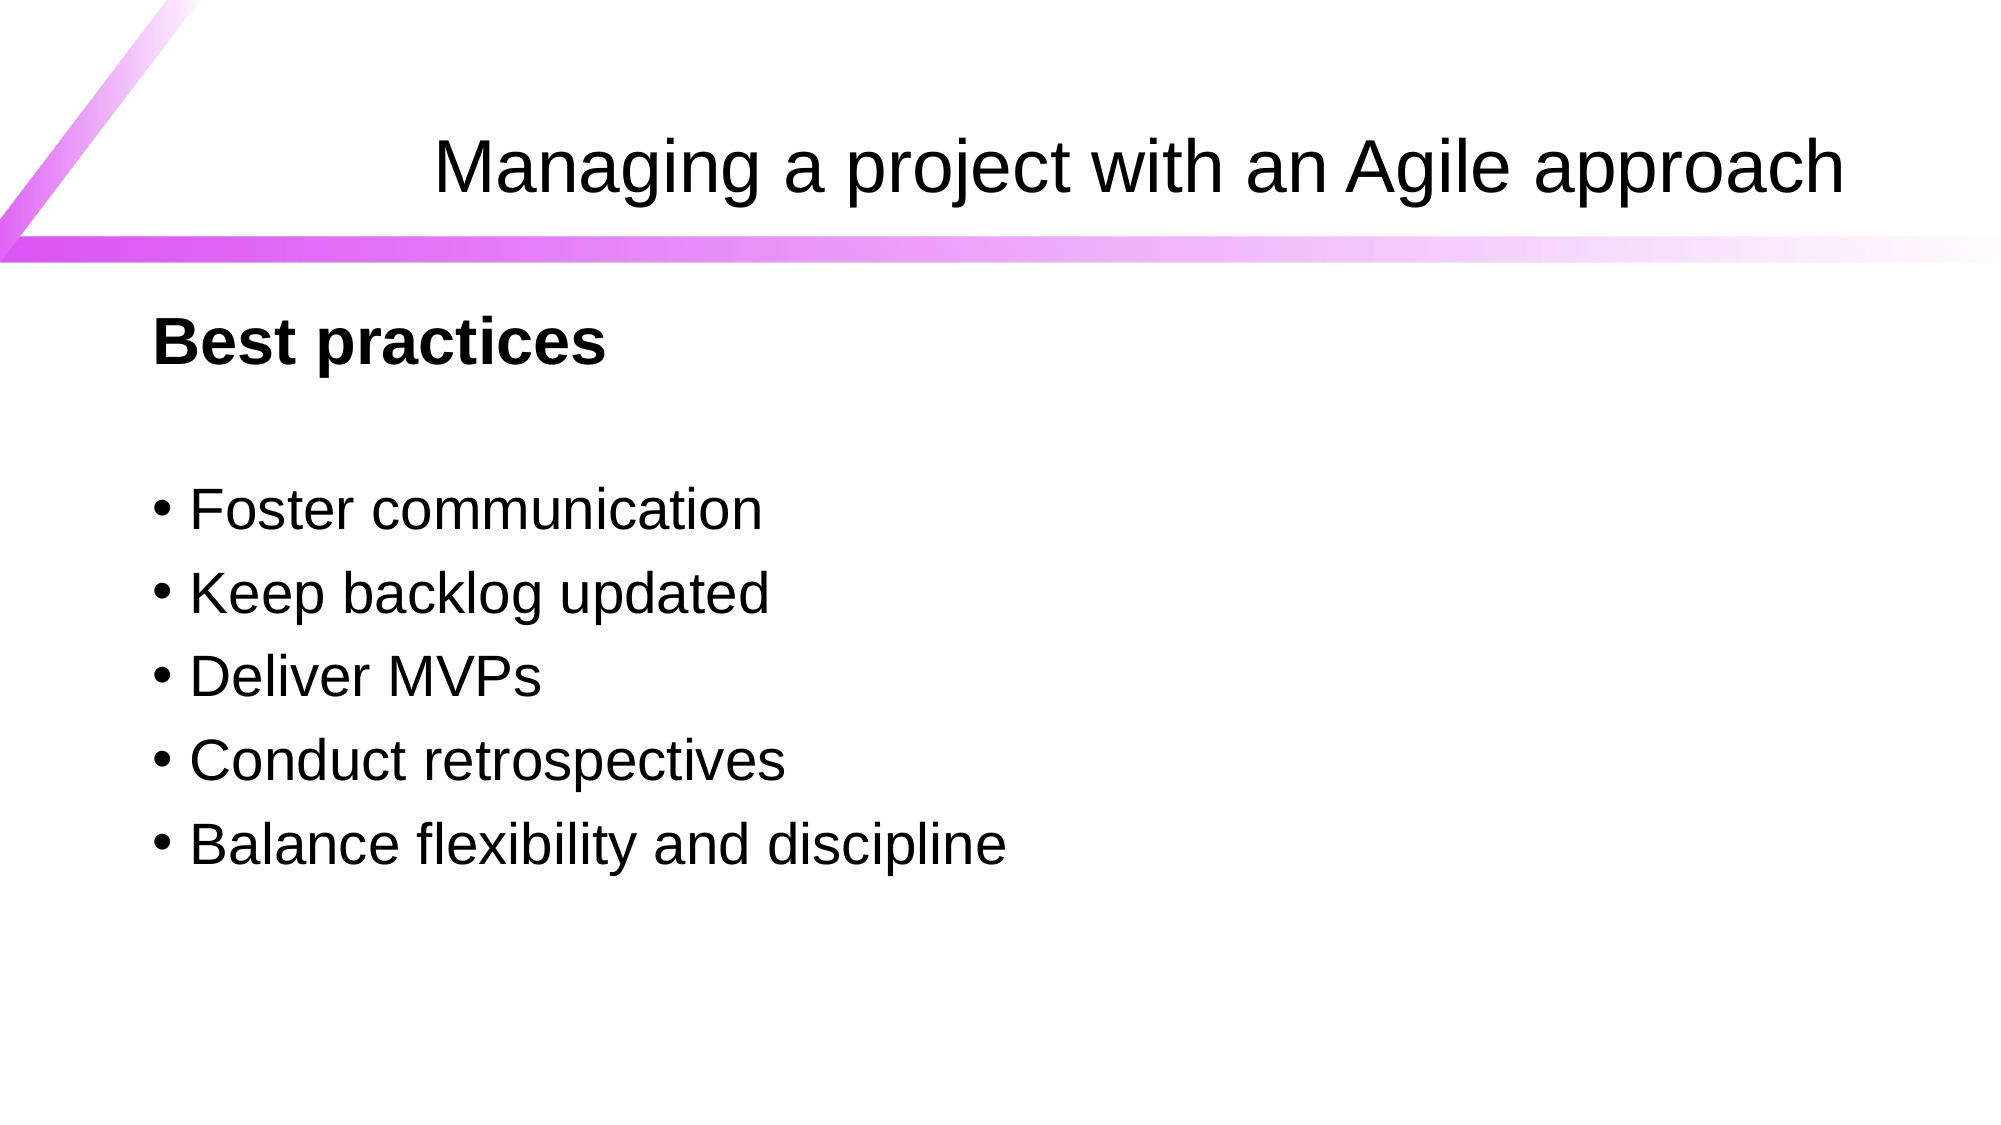

# Managing a project with an Agile approach
Best practices

Foster communication
Keep backlog updated
Deliver MVPs
Conduct retrospectives
Balance flexibility and discipline